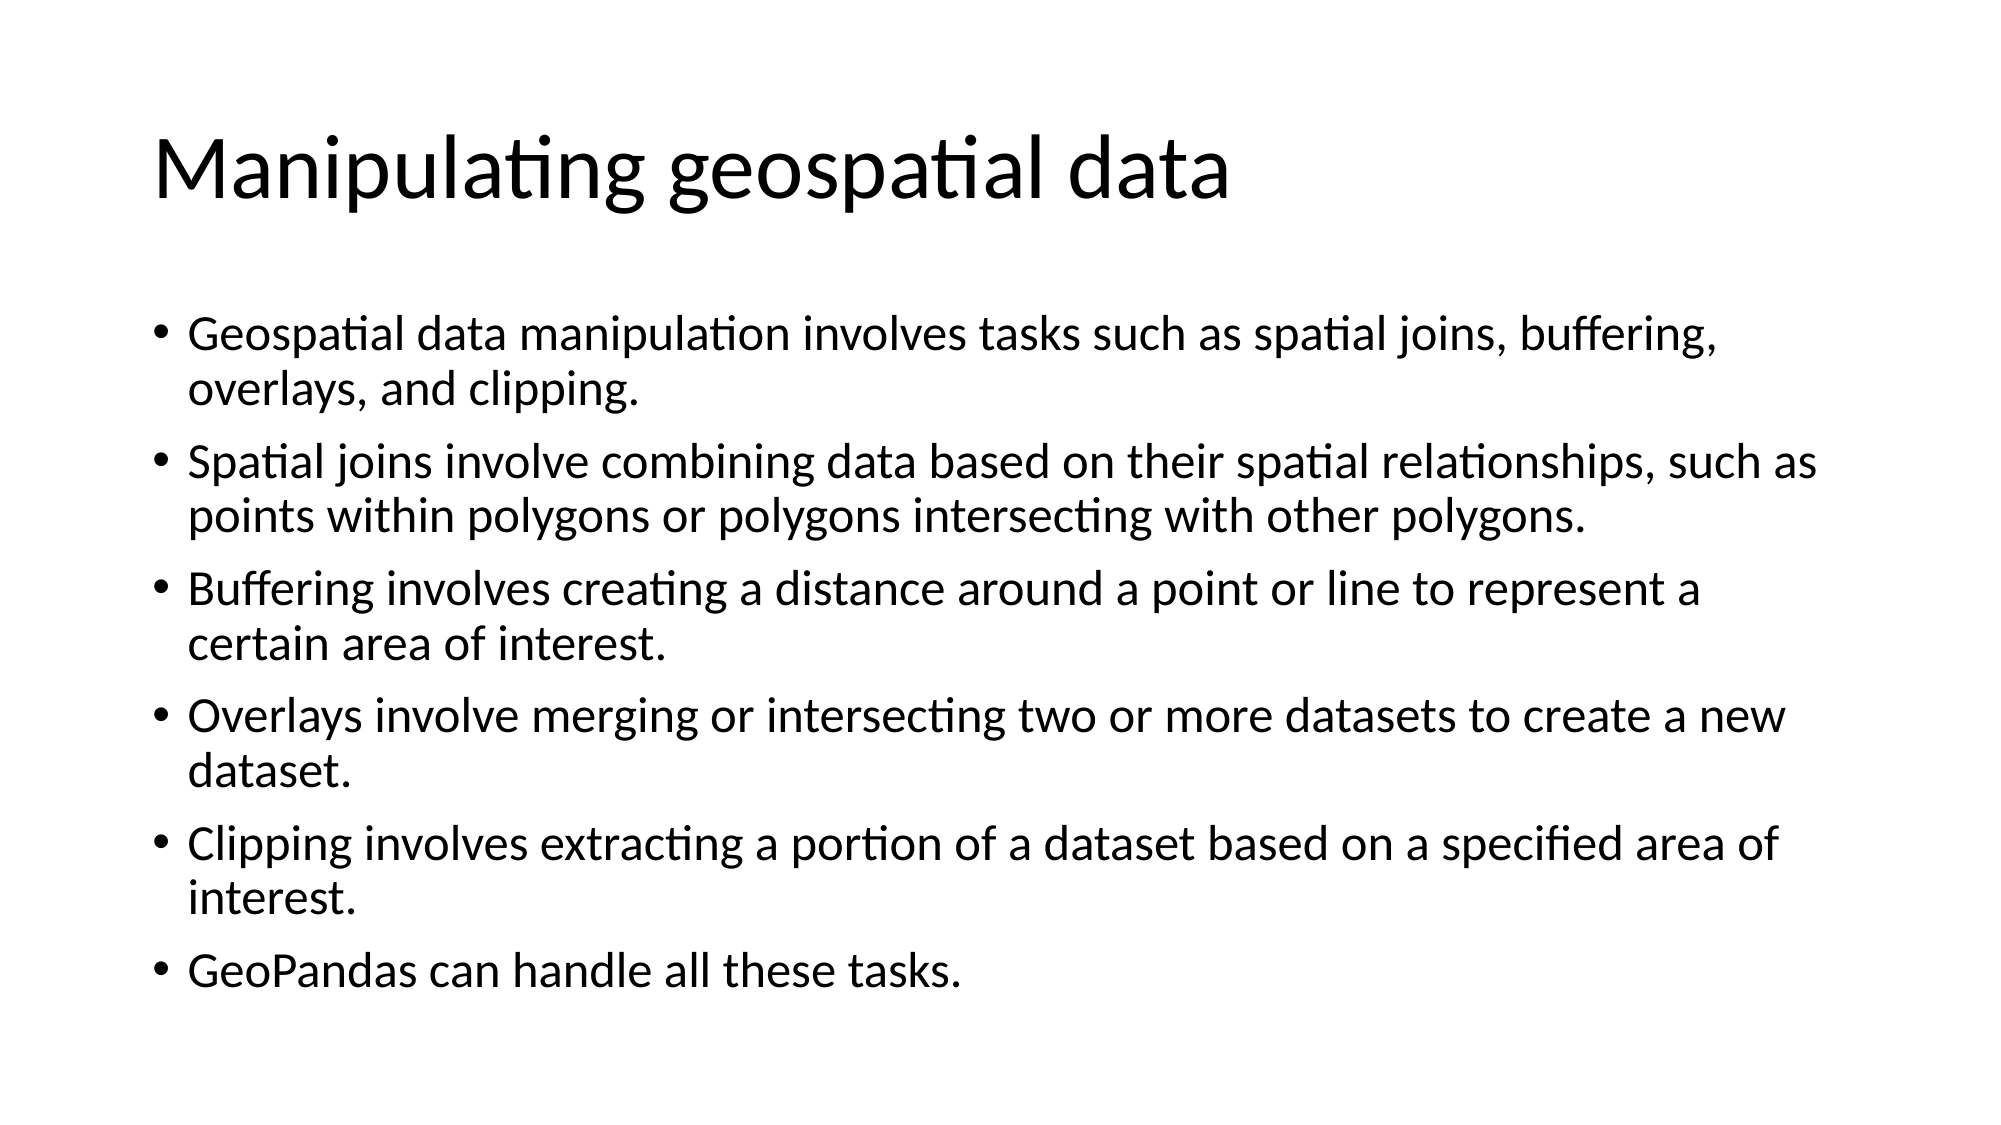

# Manipulating geospatial data
Geospatial data manipulation involves tasks such as spatial joins, buffering, overlays, and clipping.
Spatial joins involve combining data based on their spatial relationships, such as points within polygons or polygons intersecting with other polygons.
Buffering involves creating a distance around a point or line to represent a certain area of interest.
Overlays involve merging or intersecting two or more datasets to create a new dataset.
Clipping involves extracting a portion of a dataset based on a specified area of interest.
GeoPandas can handle all these tasks.